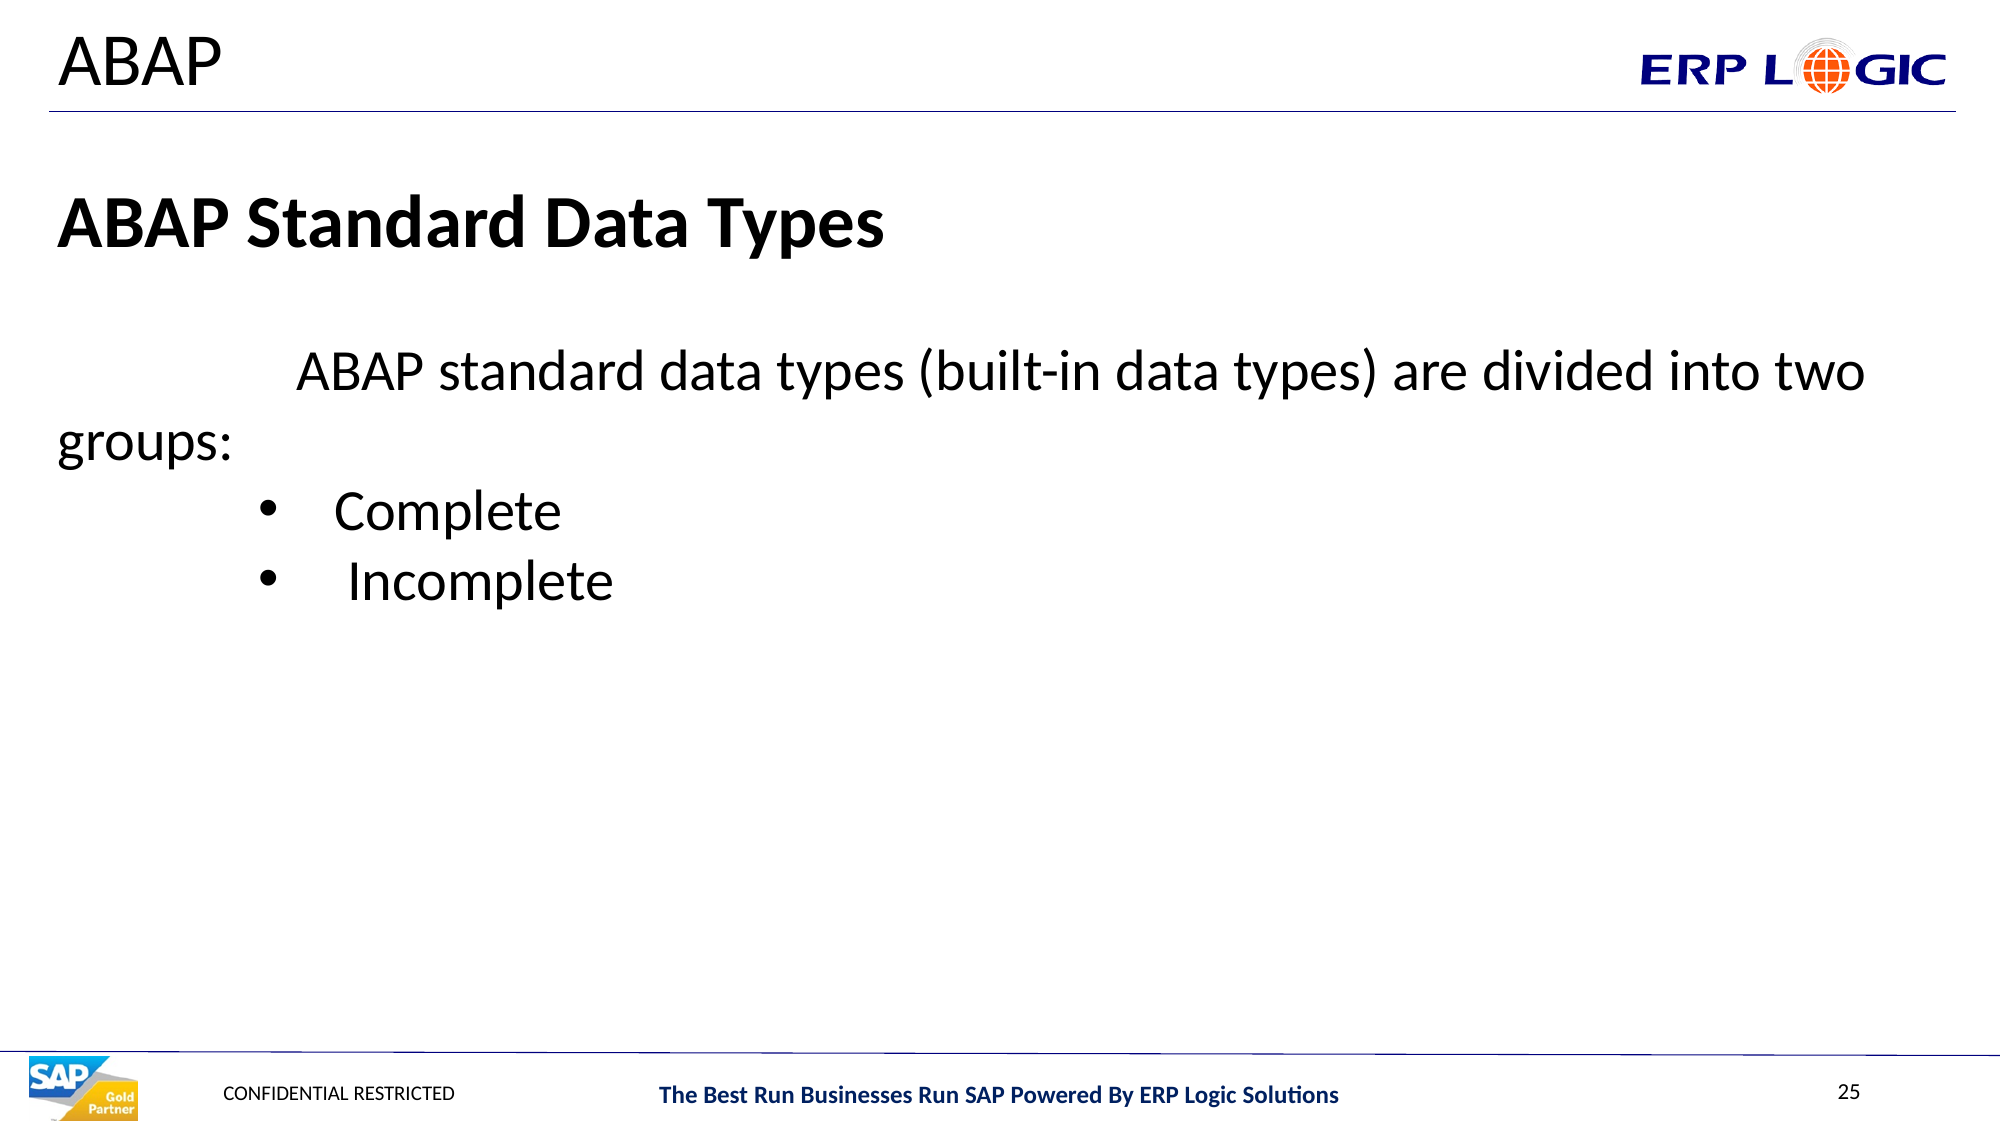

# ABAP
ABAP Standard Data Types

                  ABAP standard data types (built-in data types) are divided into two groups:
   Complete
    Incomplete